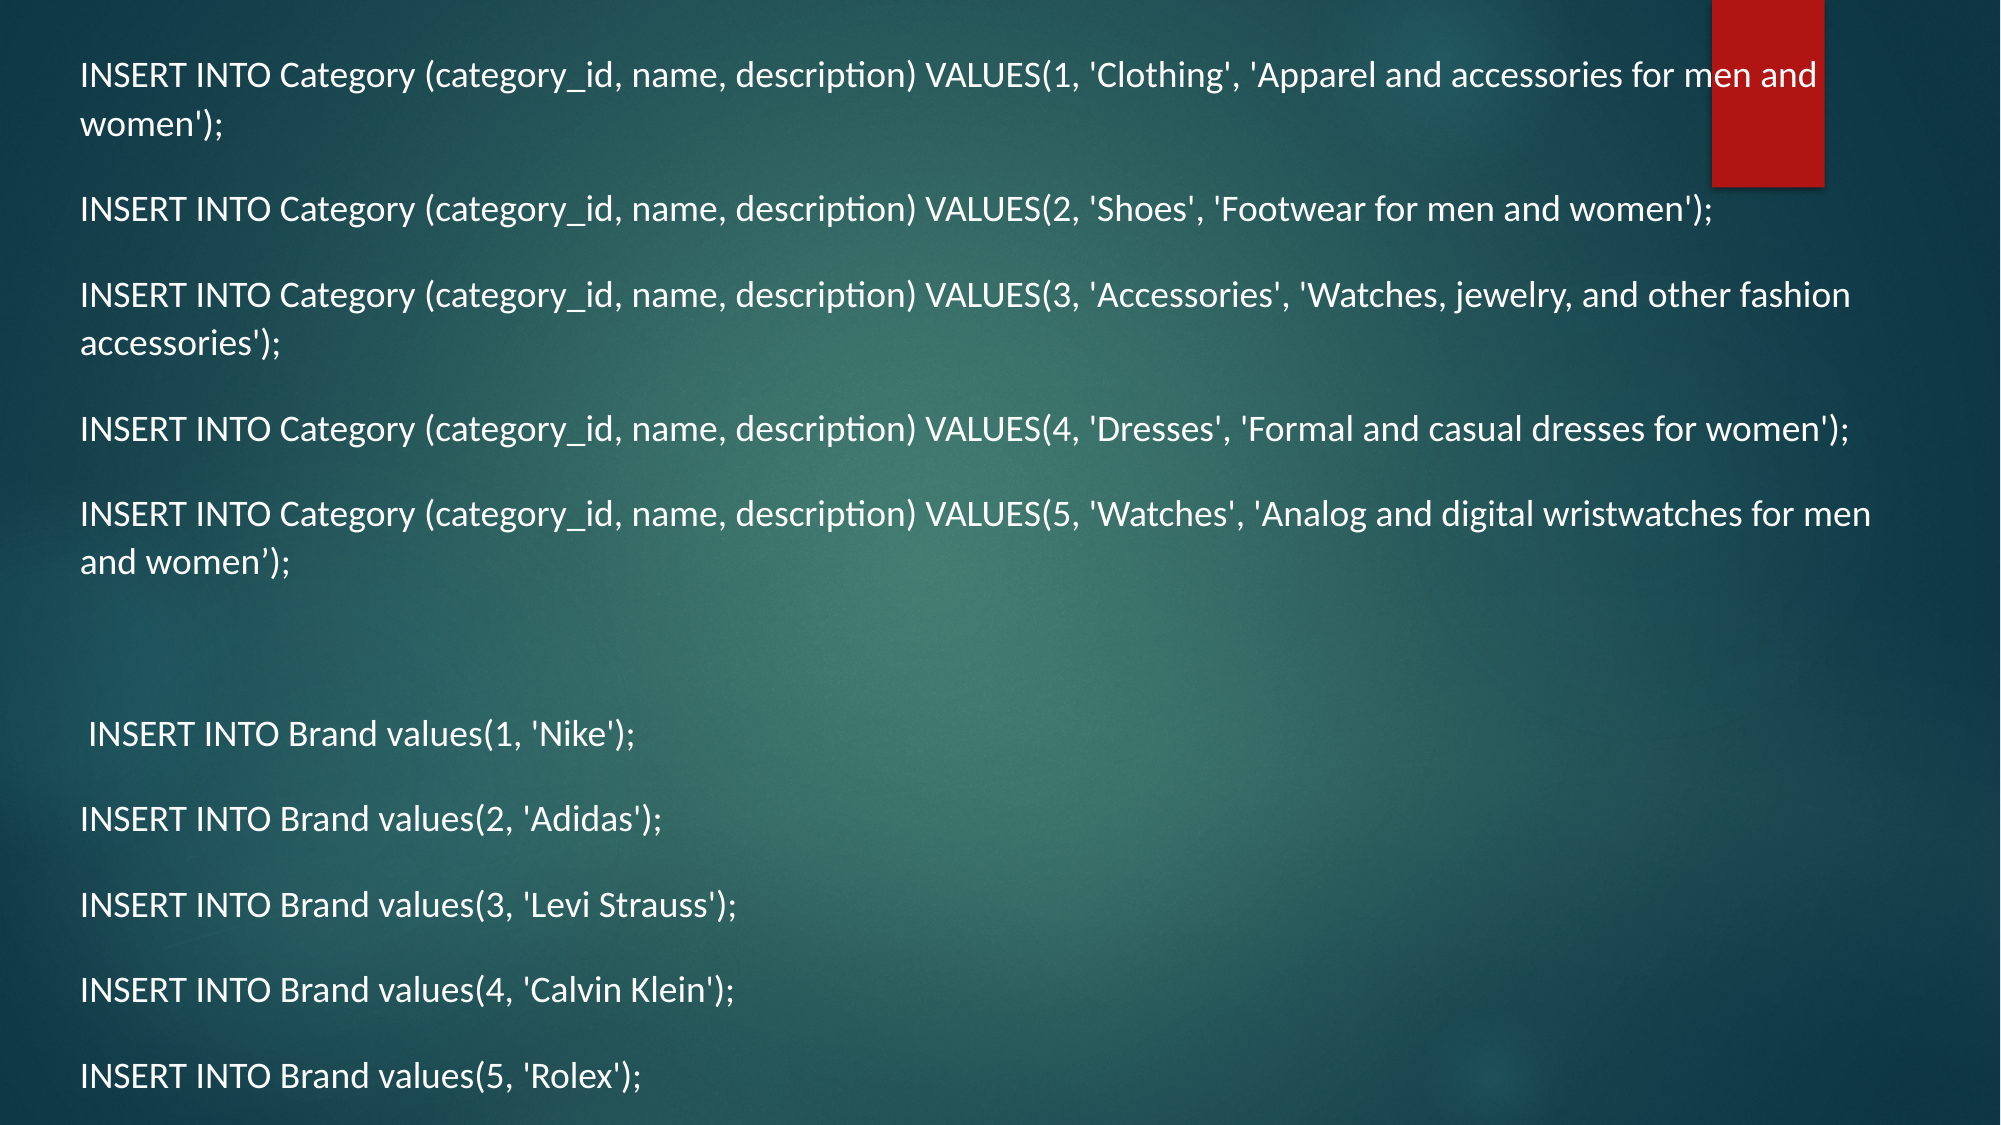

#
INSERT INTO Category (category_id, name, description) VALUES(1, 'Clothing', 'Apparel and accessories for men and women');
INSERT INTO Category (category_id, name, description) VALUES(2, 'Shoes', 'Footwear for men and women');
INSERT INTO Category (category_id, name, description) VALUES(3, 'Accessories', 'Watches, jewelry, and other fashion   accessories');
INSERT INTO Category (category_id, name, description) VALUES(4, 'Dresses', 'Formal and casual dresses for women');
INSERT INTO Category (category_id, name, description) VALUES(5, 'Watches', 'Analog and digital wristwatches for men and women’);

 INSERT INTO Brand values(1, 'Nike');
INSERT INTO Brand values(2, 'Adidas');
INSERT INTO Brand values(3, 'Levi Strauss');
INSERT INTO Brand values(4, 'Calvin Klein');
INSERT INTO Brand values(5, 'Rolex');